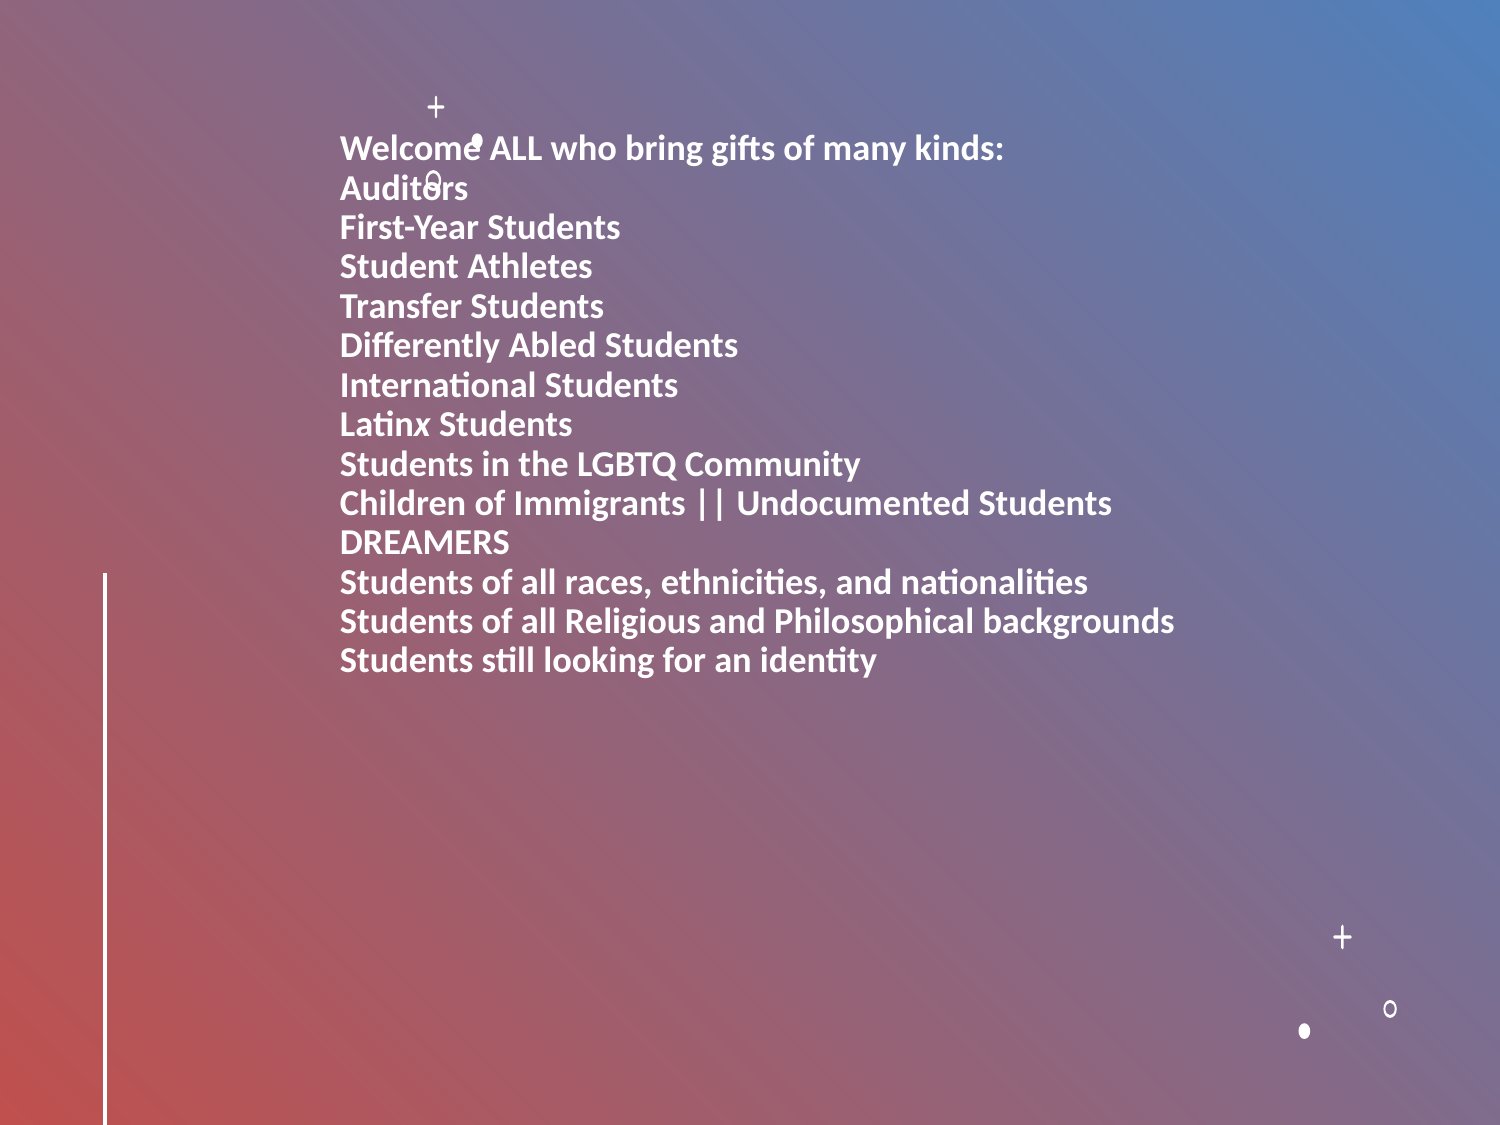

# Welcome ALL who bring gifts of many kinds: Auditors First-Year Students Student Athletes Transfer Students Differently Abled Students International Students Latinx Students Students in the LGBTQ Community Children of Immigrants || Undocumented Students DREAMERS Students of all races, ethnicities, and nationalities Students of all Religious and Philosophical backgrounds Students still looking for an identity